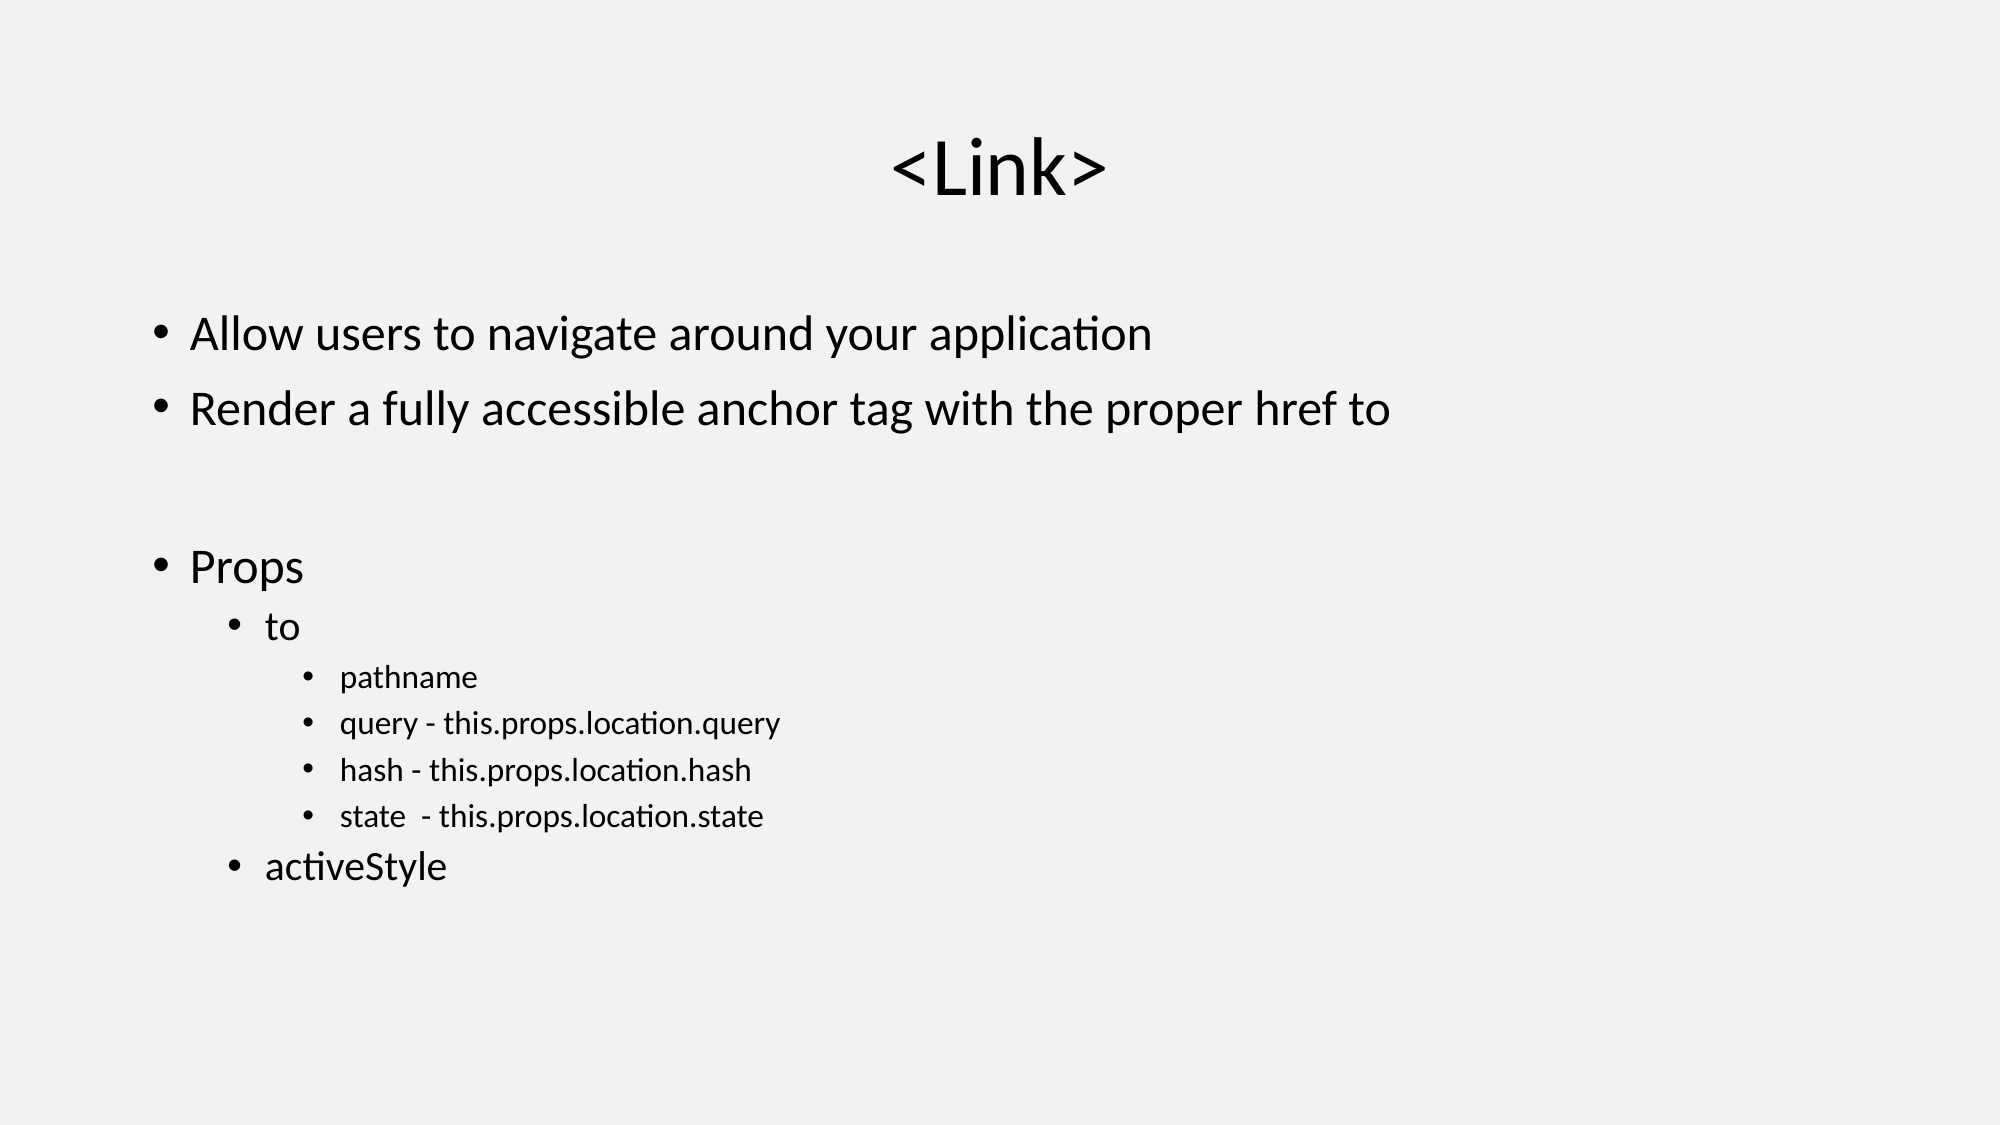

# <Link>
Allow users to navigate around your application
Render a fully accessible anchor tag with the proper href to

Props
to
pathname
query - this.props.location.query
hash - this.props.location.hash
state  - this.props.location.state
activeStyle